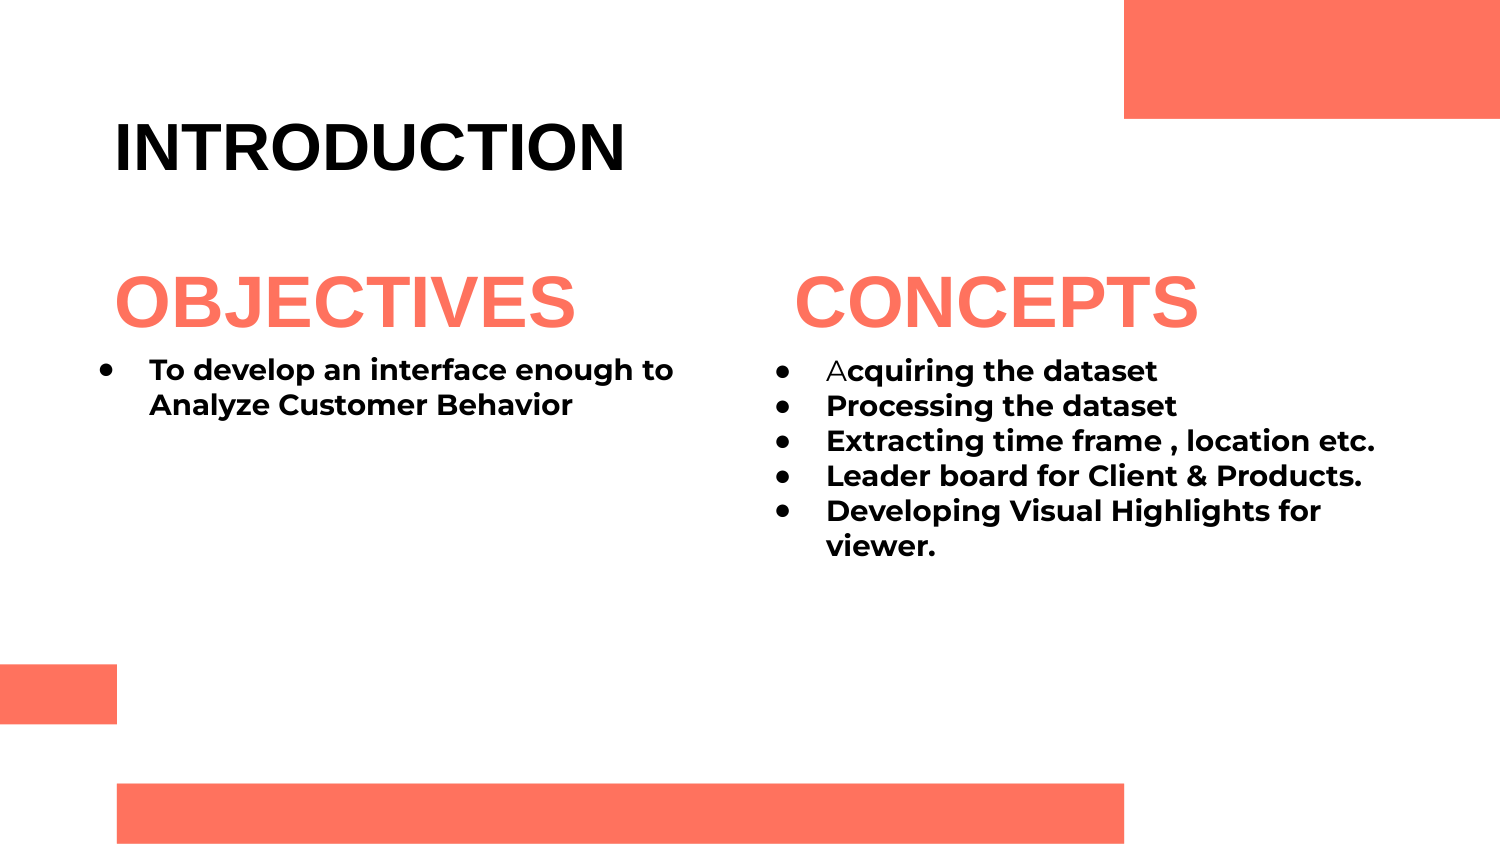

# INTRODUCTION OBJECTIVES
CONCEPTS

To develop an interface enough to Analyze Customer Behavior

Acquiring the dataset
Processing the dataset
Extracting time frame , location etc.
Leader board for Client & Products.
Developing Visual Highlights for viewer.